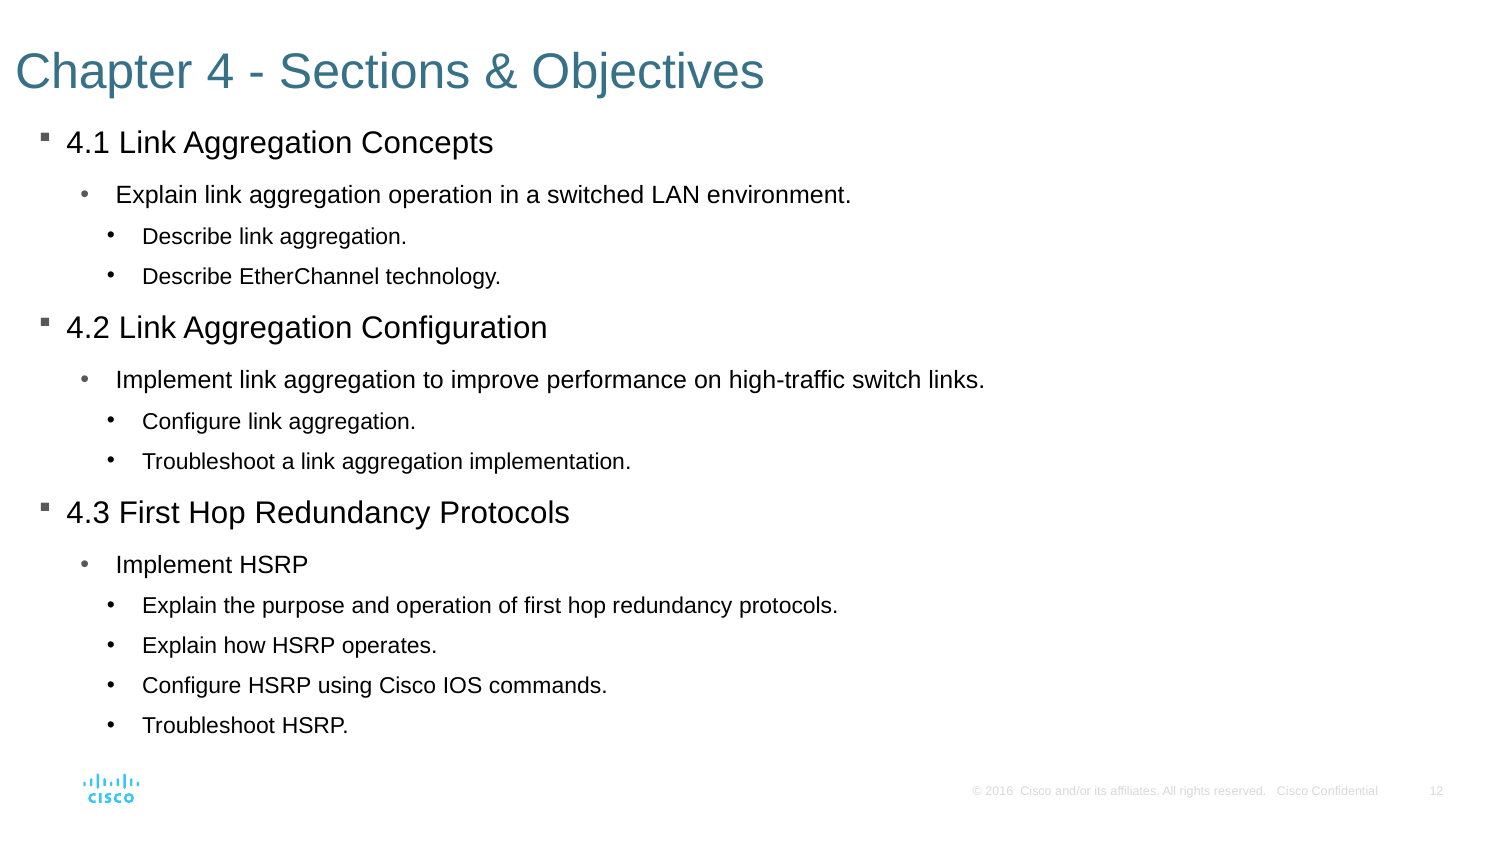

# Chapter 4 - Sections & Objectives
4.1 Link Aggregation Concepts
Explain link aggregation operation in a switched LAN environment.
Describe link aggregation.
Describe EtherChannel technology.
4.2 Link Aggregation Configuration
Implement link aggregation to improve performance on high-traffic switch links.
Configure link aggregation.
Troubleshoot a link aggregation implementation.
4.3 First Hop Redundancy Protocols
Implement HSRP
Explain the purpose and operation of first hop redundancy protocols.
Explain how HSRP operates.
Configure HSRP using Cisco IOS commands.
Troubleshoot HSRP.